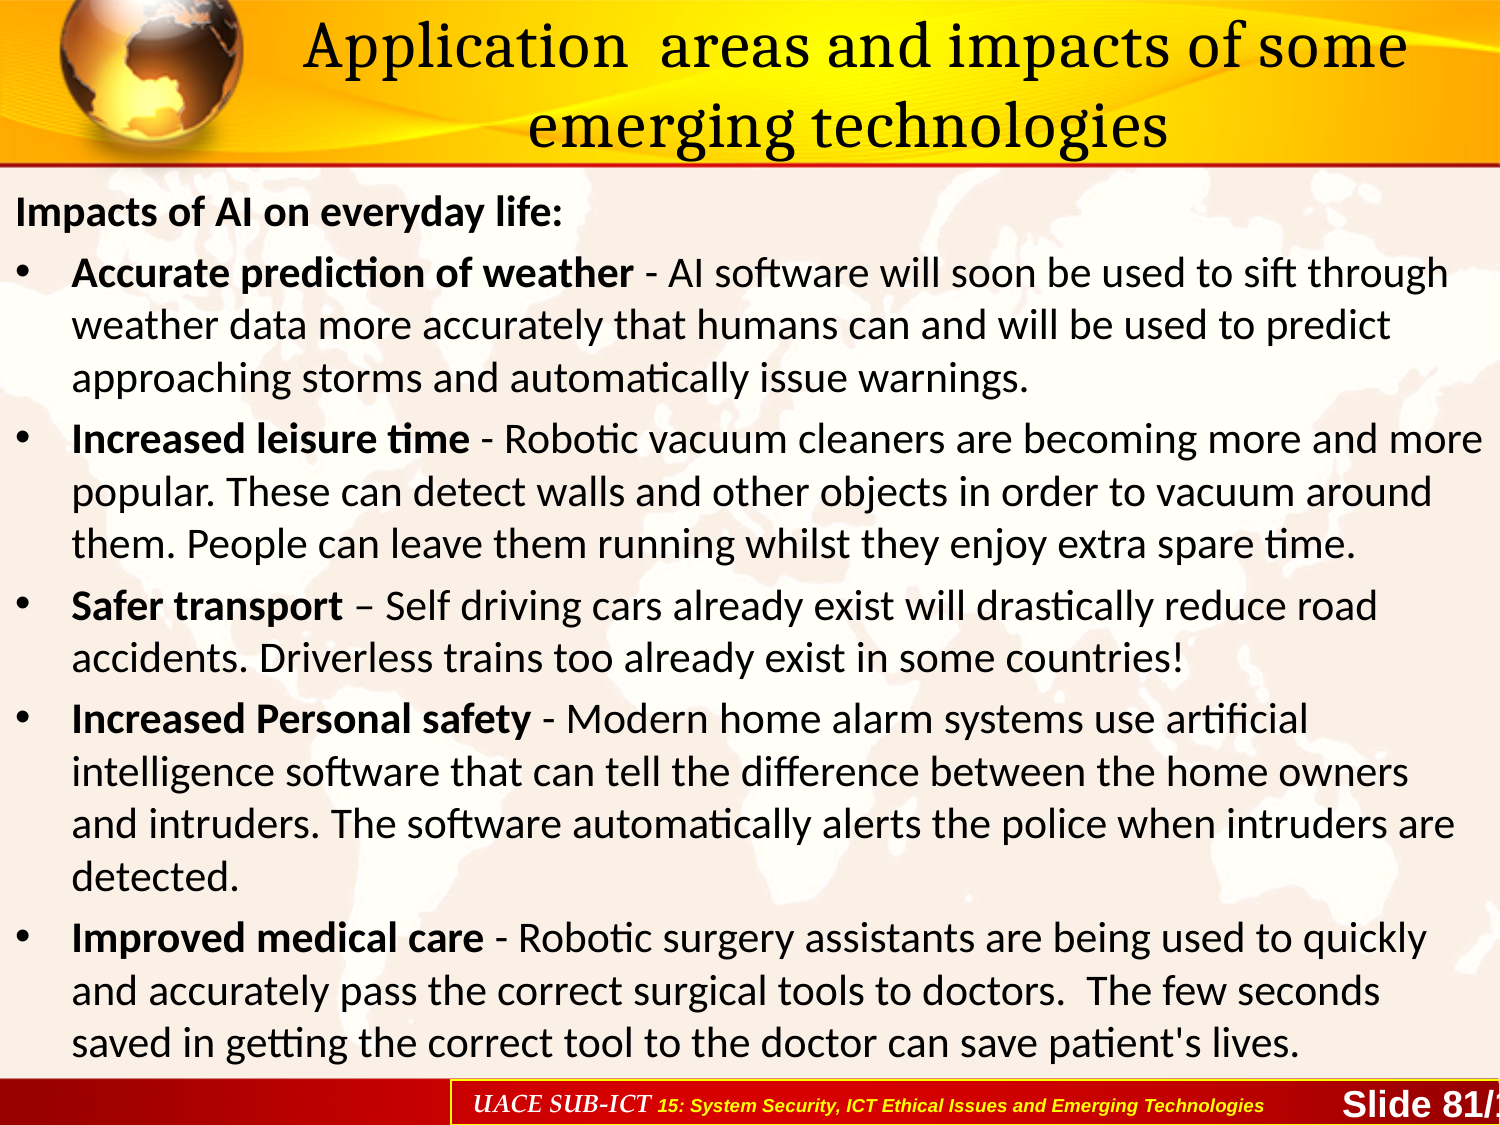

# Application  areas and impacts of some emerging technologies
Impacts of AI on everyday life:
Accurate prediction of weather - AI software will soon be used to sift through weather data more accurately that humans can and will be used to predict approaching storms and automatically issue warnings.
Increased leisure time - Robotic vacuum cleaners are becoming more and more popular. These can detect walls and other objects in order to vacuum around them. People can leave them running whilst they enjoy extra spare time.
Safer transport – Self driving cars already exist will drastically reduce road accidents. Driverless trains too already exist in some countries!
Increased Personal safety - Modern home alarm systems use artificial intelligence software that can tell the difference between the home owners and intruders. The software automatically alerts the police when intruders are detected.
Improved medical care - Robotic surgery assistants are being used to quickly and accurately pass the correct surgical tools to doctors.  The few seconds saved in getting the correct tool to the doctor can save patient's lives.